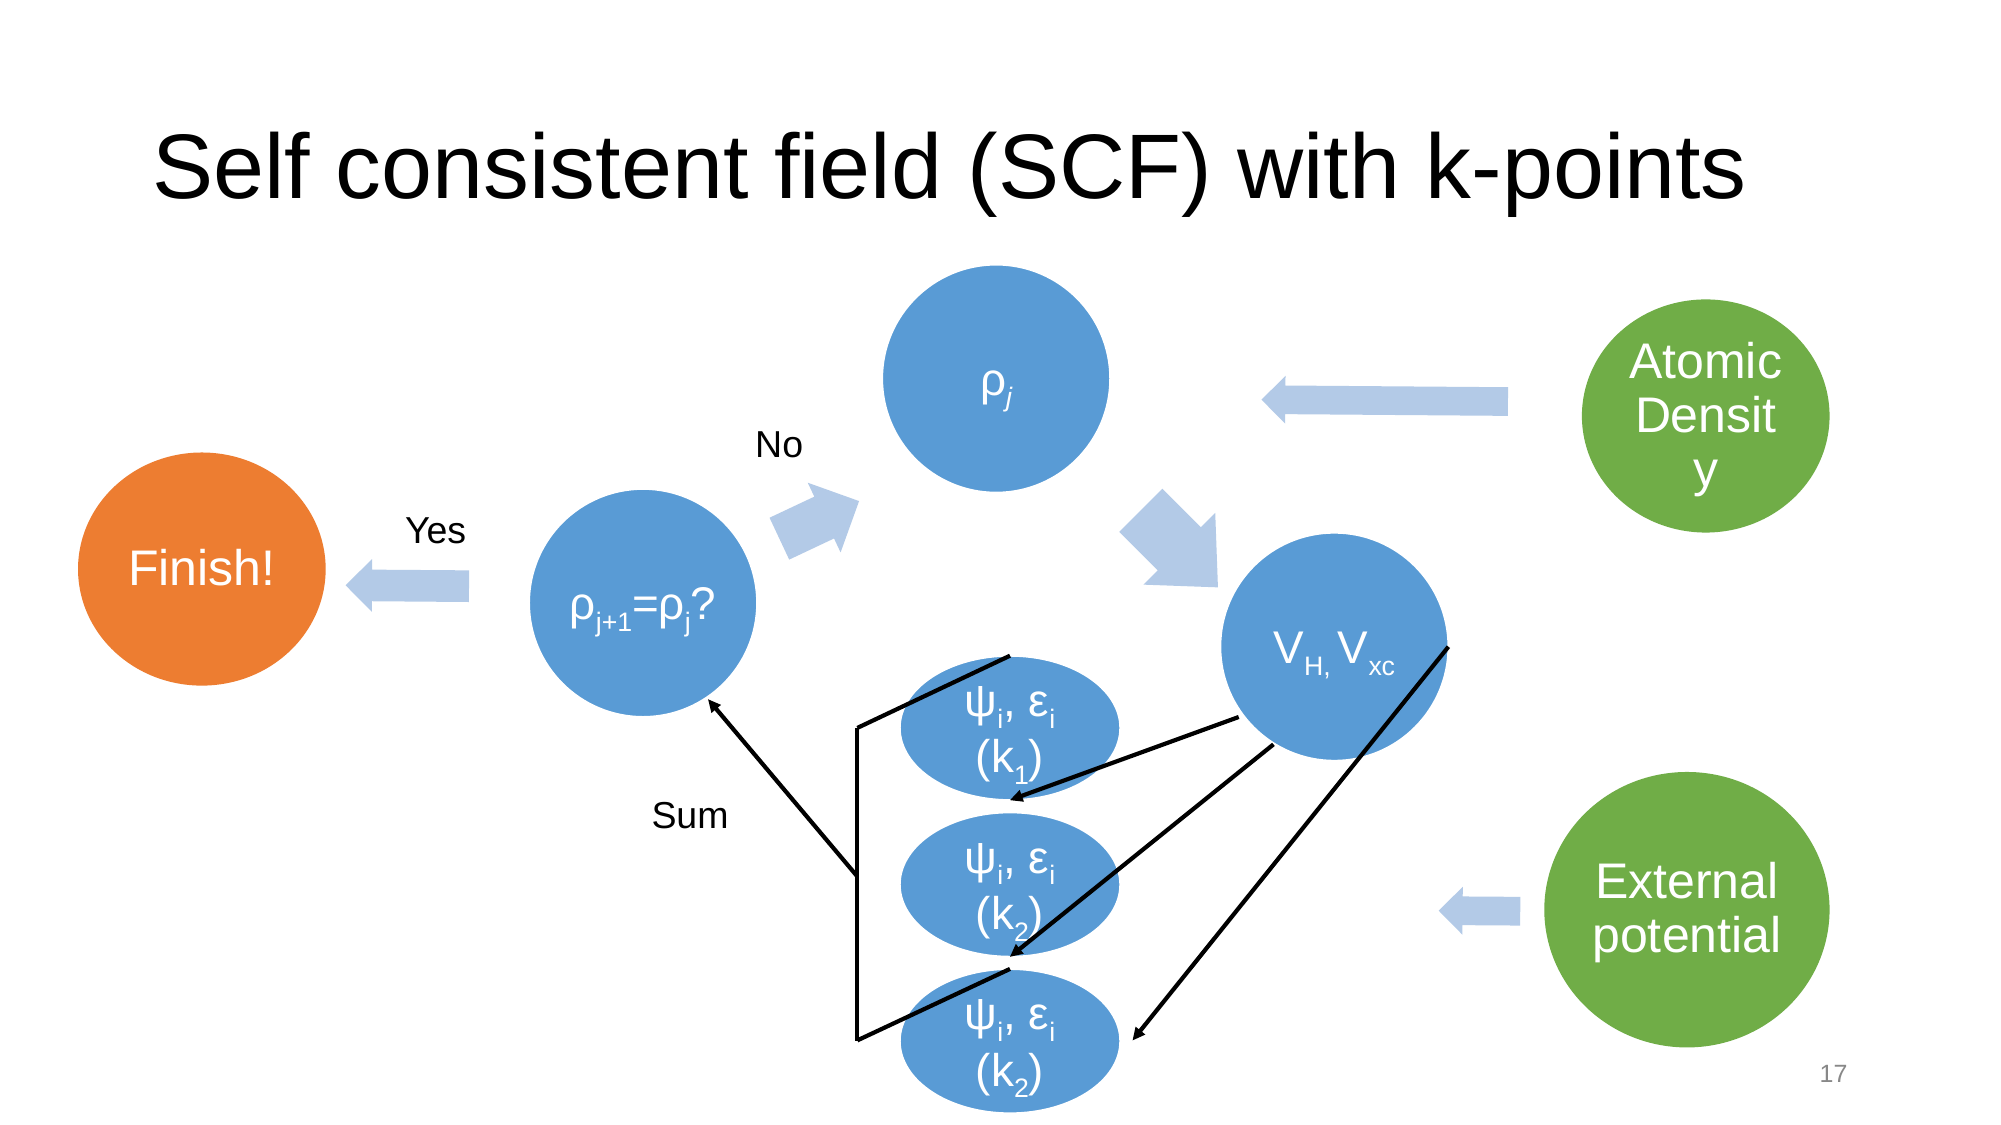

# Self consistent field (SCF) with k-points
ρj

Atomic Density

No

Finish!

ρj+1=ρj?

Yes
VH, Vxc

ψi, εi (k1)

External potential
Sum
ψi, εi (k2)

ψi, εi (k2)
17